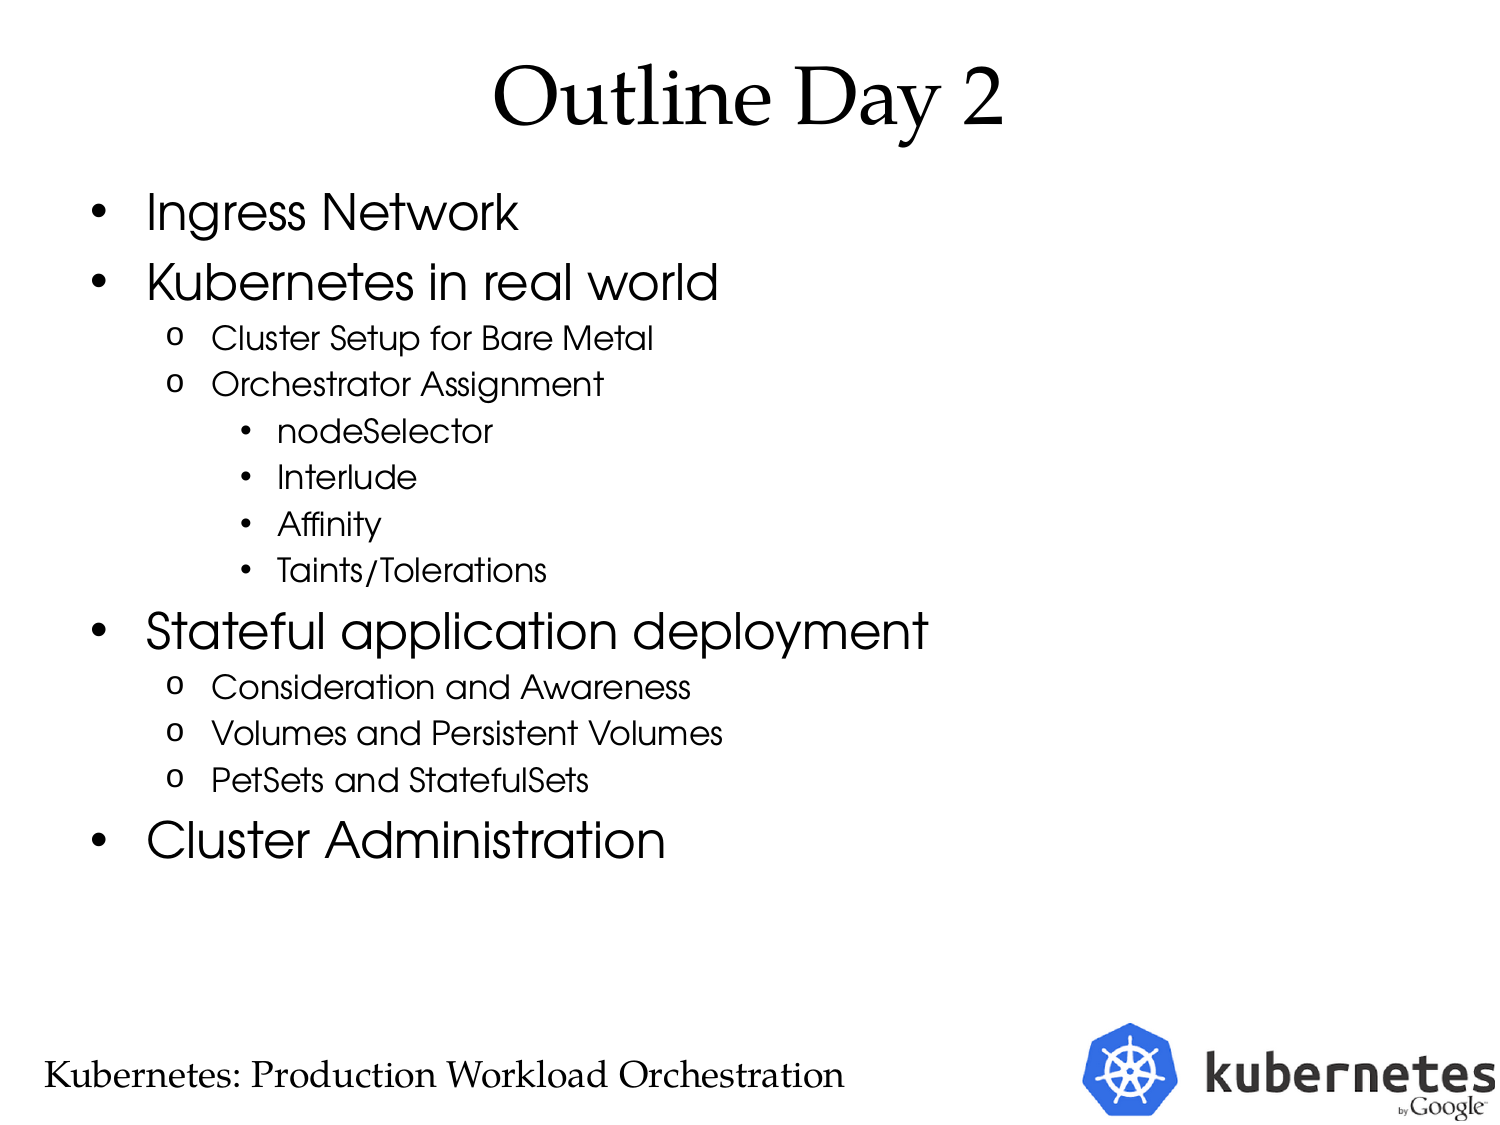

# Outline Day 2
Ingress Network
Kubernetes in real world
Cluster Setup for Bare Metal
Orchestrator Assignment
nodeSelector
Interlude
Affinity
Taints/Tolerations
Stateful application deployment
Consideration and Awareness
Volumes and Persistent Volumes
PetSets and StatefulSets
Cluster Administration

Kubernetes: Production Workload Orchestration